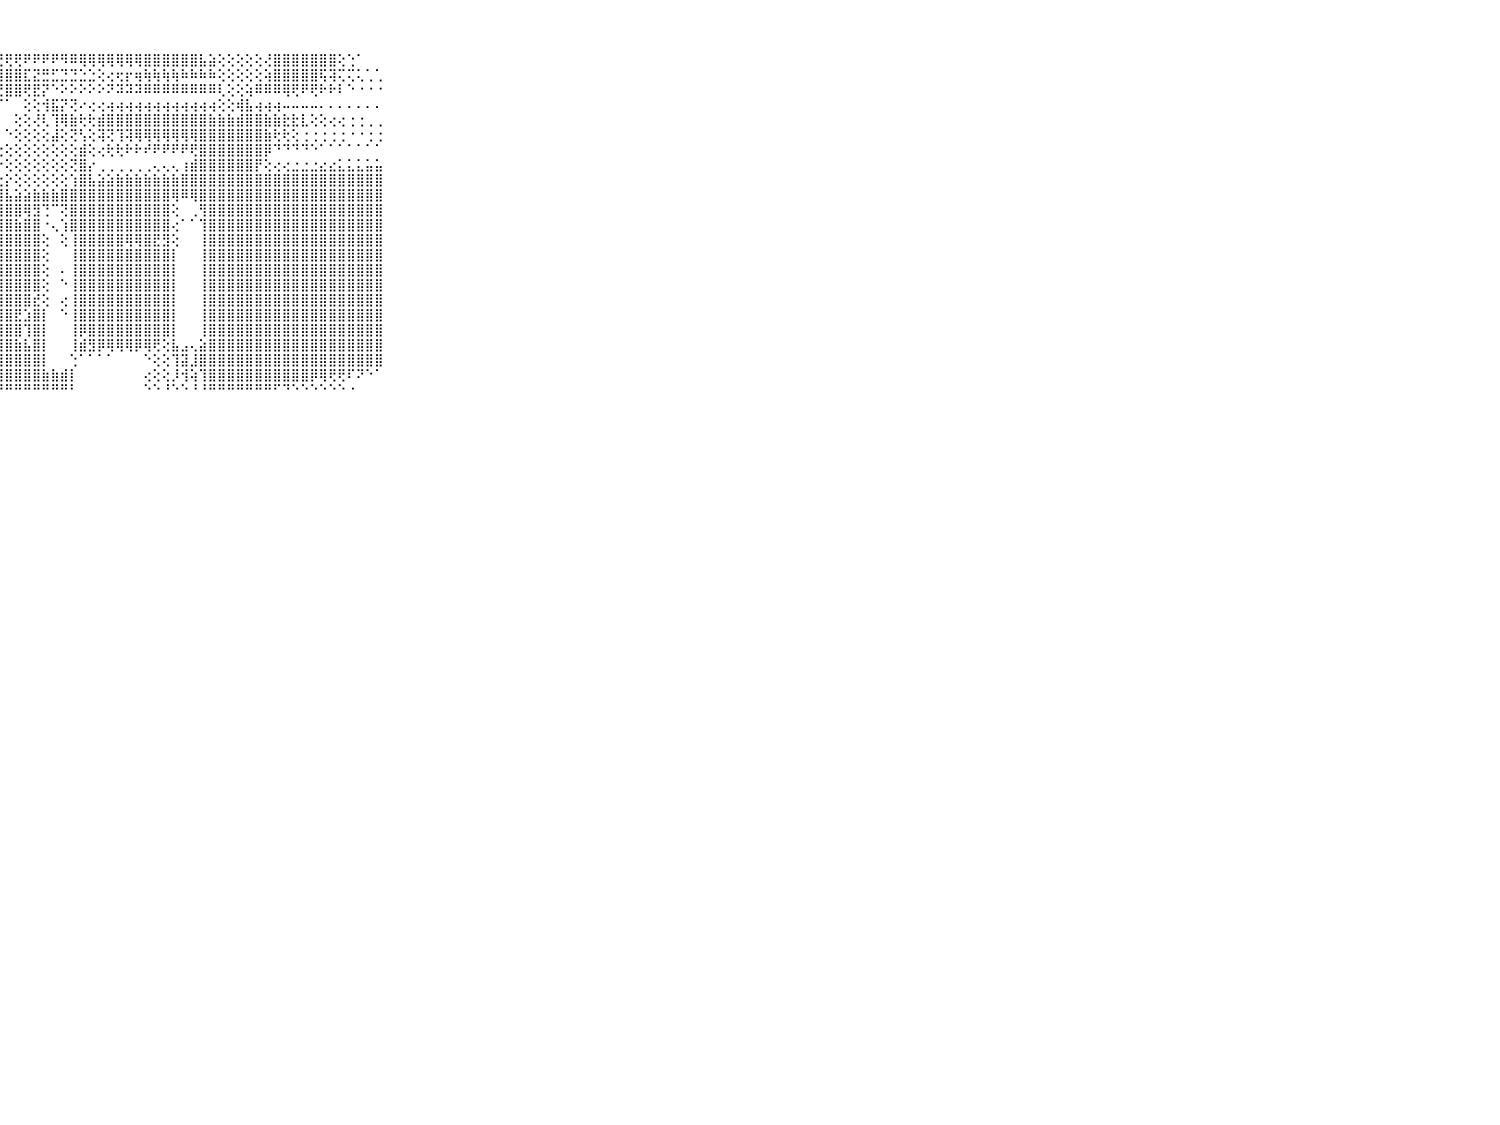

⠀⠀⠀⠀⠀⠀⠀⠀⠀⠀⠀⢖⢷⢧⢕⢁⢁⢅⢕⢕⢸⣟⣻⣿⣟⣿⣟⣟⢟⢟⠟⠟⠟⠟⠻⠿⢿⢿⢿⢿⢿⢿⢿⣿⣿⣿⣿⣿⣿⣧⣵⢕⢕⢕⢕⢕⢜⣿⣿⣿⣿⣿⣿⣿⢕⢑⠁⠀⠀⠀⠀⠀⠀⠀⠀⠀⠀⠀⠀⠀⠀
⠀⠀⠀⠀⠀⠀⠀⠀⠀⠀⠀⢿⡷⡔⢔⢔⢔⢕⢕⢸⣿⣿⣿⣿⣿⣿⣿⣽⣿⣿⣏⣝⣛⣋⣙⣙⣑⣑⢕⢔⢖⡖⢶⢷⢷⢷⢷⠷⠷⠷⠷⢕⢕⢕⢕⢕⢵⣿⣿⣿⣿⣿⢯⢽⢍⢍⢅⢁⢁⠀⠀⠀⠀⠀⠀⠀⠀⠀⠀⠀⠀
⠀⠀⠀⠀⠀⠀⠀⠀⠀⠀⠀⣵⣬⣷⣥⣥⡅⡅⢅⡱⣇⣿⣟⣟⣿⣿⣻⣟⣿⣿⢟⣟⡝⠑⠕⠕⠕⠕⠕⠝⠽⠽⠽⠿⠿⠿⠿⠿⠿⠿⠿⢇⢕⢕⢵⠿⠿⠿⢿⢟⠟⢟⠗⠗⠇⠑⠐⠐⠐⠀⠀⠀⠀⠀⠀⠀⠀⠀⠀⠀⠀
⠀⠀⠀⠀⠀⠀⠀⠀⠀⠀⠀⣿⣿⣧⣏⢳⣷⣇⠀⠁⠁⠁⠉⠉⠉⠉⠉⠉⠁⠀⢕⢕⢺⣯⡝⢝⠔⢔⢔⢴⢴⢴⢴⢴⢴⢴⢴⢴⢴⢴⢴⢕⢕⢾⣧⢴⢴⢴⠤⠤⠤⠤⠄⠄⠄⠄⠄⠄⠄⠀⠀⠀⠀⠀⠀⠀⠀⠀⠀⠀⠀
⠀⠀⠀⠀⠀⠀⠀⠀⠀⠀⠀⣿⣿⣿⣿⣷⡜⢻⡗⢄⠀⠀⠀⠀⠀⠀⠀⠀⠀⢕⢕⢜⢇⢹⢿⣷⢗⢗⣾⣿⣿⣿⣿⣿⣿⣿⣿⣿⣿⣿⣷⣷⣷⣾⣿⣿⣷⣷⣗⣗⣇⢕⢕⢔⢔⢐⢐⢀⢀⠀⠀⠀⠀⠀⠀⠀⠀⠀⠀⠀⠀
⠀⠀⠀⠀⠀⠀⠀⠀⠀⠀⠀⣿⣿⣿⣿⣿⣿⣾⢕⡜⢣⡅⠀⠀⢄⠀⠀⠀⠑⢕⢕⢕⢕⣼⢕⢝⢣⢕⢽⢝⢹⢽⢿⢿⢿⢿⢿⢿⢿⣿⣿⣿⣿⣿⣿⣿⣷⢗⢗⢕⢐⢐⢐⢐⢐⠐⠐⢐⢐⠀⠀⠀⠀⠀⠀⠀⠀⠀⠀⠀⠀
⠀⠀⠀⠀⠀⠀⠀⠀⠀⠀⠀⣿⣿⣿⣿⣿⣿⣿⣷⣼⢧⢼⢷⢶⢔⢔⢔⢕⢕⢕⢕⢕⢕⢕⢕⢕⣾⢕⢔⢗⢗⠗⠗⠞⠟⠟⠟⠟⢟⣿⣿⣿⣿⣿⣿⣿⡿⠙⠙⠙⠙⠑⠁⠁⠁⠁⠁⠁⠁⠀⠀⠀⠀⠀⠀⠀⠀⠀⠀⠀⠀
⠀⠀⠀⠀⠀⠀⠀⠀⠀⠀⠀⣿⣿⣿⣿⣿⣿⣿⣿⣿⣮⢇⢁⢣⢅⠀⠀⠑⢕⢕⢕⢕⢕⢕⢕⢝⣿⡔⢀⢀⢀⢀⢀⢀⢄⢄⢄⢰⣾⣿⣿⣿⣿⣿⣿⡟⢕⢔⢔⣐⣐⣐⣔⣔⣅⣅⣅⣥⣥⠀⠀⠀⠀⠀⠀⠀⠀⠀⠀⠀⠀
⠀⠀⠀⠀⠀⠀⠀⠀⠀⠀⠀⣿⣿⣿⣿⣿⣿⣿⣿⣿⣿⣷⣇⣕⣱⣕⣕⣕⡕⢕⢕⢕⢕⢕⢕⢱⣿⣧⣵⣵⣷⣷⣷⣷⣷⣷⣷⣿⣿⣿⣿⣿⣿⣿⣿⣿⣿⣿⣿⣿⣿⣿⣿⣿⣿⣿⣿⣿⣿⠀⠀⠀⠀⠀⠀⠀⠀⠀⠀⠀⠀
⠀⠀⠀⠀⠀⠀⠀⠀⠀⠀⠀⣿⣿⣿⣿⣿⣿⣿⣿⣿⣿⣿⣿⣿⣿⣿⣿⣿⣧⣵⣵⣷⣷⣷⣿⣿⣿⣿⣿⣿⣿⣿⣿⣿⣿⣿⢿⠿⢿⣿⣿⣿⣿⣿⣿⣿⣿⣿⣿⣿⣿⣿⣿⣿⣿⣿⣿⣿⣿⠀⠀⠀⠀⠀⠀⠀⠀⠀⠀⠀⠀
⠀⠀⠀⠀⠀⠀⠀⠀⠀⠀⠀⣿⣿⣿⣿⣿⣿⣿⣿⣿⣿⣿⣿⣿⣿⣿⣿⣿⣿⣿⢿⣻⢙⠉⢝⣿⣿⣿⣿⣿⣿⣿⣿⣿⣿⣿⢕⠀⢀⢻⣿⣿⣿⣿⣿⣿⣿⣿⣿⣿⣿⣿⣿⣿⣿⣿⣿⣿⣿⠀⠀⠀⠀⠀⠀⠀⠀⠀⠀⠀⠀
⠀⠀⠀⠀⠀⠀⠀⠀⠀⠀⠀⣿⣿⣿⣿⣿⣿⣿⣿⣿⣿⣿⣿⣿⣿⣿⣿⣿⣿⣷⣿⣿⠐⢄⢱⣿⣿⣿⣿⣿⣿⣿⣿⣿⣿⣿⢔⠁⠁⢹⣿⣿⣿⣿⣿⣿⣿⣿⣿⣿⣿⣿⣿⣿⣿⣿⣿⣿⣿⠀⠀⠀⠀⠀⠀⠀⠀⠀⠀⠀⠀
⠀⠀⠀⠀⠀⠀⠀⠀⠀⠀⠀⣿⣿⣿⣿⣿⣿⣿⣿⣿⣿⣿⣿⣿⣿⣿⣿⣿⣿⣿⣿⣿⢕⠀⢕⢸⣿⣿⣿⣿⣿⢿⢿⣿⣟⣻⢕⠀⠀⢸⣿⣿⣿⣿⣿⣿⣿⣿⣿⣿⣿⣿⣿⣿⣿⣿⣿⣿⣿⠀⠀⠀⠀⠀⠀⠀⠀⠀⠀⠀⠀
⠀⠀⠀⠀⠀⠀⠀⠀⠀⠀⠀⣿⣿⣿⣿⣿⣿⣿⣿⣿⣿⣿⣿⣿⣿⣿⣿⣿⣿⣿⣿⣿⢕⠀⠀⢸⣿⣿⣿⣿⣿⣿⣿⣿⣿⣿⡇⠀⠀⢸⣿⣿⣿⣿⣿⣿⣿⣿⣿⣿⣿⣿⣿⣿⣿⣿⣿⣿⣿⠀⠀⠀⠀⠀⠀⠀⠀⠀⠀⠀⠀
⠀⠀⠀⠀⠀⠀⠀⠀⠀⠀⠀⣿⣿⣿⣿⣿⣿⣿⣿⣿⣿⣿⣿⣿⣿⣿⣿⣿⣿⣿⣿⣿⢕⠀⠄⢸⣿⣿⣿⣿⣿⣿⣿⣿⣿⣿⡇⠀⠀⢸⣿⣿⣿⣿⣿⣿⣿⣿⣿⣿⣿⣿⣿⣿⣿⣿⣿⣿⣿⠀⠀⠀⠀⠀⠀⠀⠀⠀⠀⠀⠀
⠀⠀⠀⠀⠀⠀⠀⠀⠀⠀⠀⣿⣿⣿⣿⣿⣿⣿⣿⣿⣿⣿⣿⣿⣿⣿⣿⣿⣿⣿⣿⣿⢕⠀⠑⢸⣿⣿⣿⣿⣿⣿⣿⣿⣿⣿⡇⠀⠀⢸⣿⣿⣿⣿⣿⣿⣿⣿⣿⣿⣿⣿⣿⣿⣿⣿⣿⣿⣿⠀⠀⠀⠀⠀⠀⠀⠀⠀⠀⠀⠀
⠀⠀⠀⠀⠀⠀⠀⠀⠀⠀⠀⣿⣿⣿⣿⣿⣿⣿⣿⣿⣿⣿⣿⣿⣿⣿⣿⣿⣿⣿⣿⣞⢕⠀⢔⢸⣿⣿⣿⣿⣿⣿⣿⣿⣿⣿⡇⠀⠀⢸⣿⣿⣿⣿⣿⣿⣿⣿⣿⣿⣿⣿⣿⣿⣿⣿⣿⣿⣿⠀⠀⠀⠀⠀⠀⠀⠀⠀⠀⠀⠀
⠀⠀⠀⠀⠀⠀⠀⠀⠀⠀⠀⣿⣿⣿⣿⣿⣿⣿⣿⣿⣿⣿⣿⣿⣿⣿⣿⣿⣿⣟⣱⣿⡇⠀⠑⢸⣿⣿⣿⣿⣿⣿⣿⣿⣿⣿⡇⠀⠀⢸⣿⣿⣿⣿⣿⣿⣿⣿⣿⣿⣿⣿⣿⣿⣿⣿⣿⣿⣿⠀⠀⠀⠀⠀⠀⠀⠀⠀⠀⠀⠀
⠀⠀⠀⠀⠀⠀⠀⠀⠀⠀⠀⣿⣿⣿⣿⣿⣿⣿⣿⣿⣿⣿⣿⣿⣿⣿⣿⣿⣿⣿⢹⣿⡇⠀⠀⢸⡿⣿⣿⣿⣿⣿⣿⣿⣿⣿⡇⠀⠀⢸⣿⣿⣿⣿⣿⣿⣿⣿⣿⣿⣿⣿⣿⣿⣿⣿⣿⣿⣿⠀⠀⠀⠀⠀⠀⠀⠀⠀⠀⠀⠀
⠀⠀⠀⠀⠀⠀⠀⠀⠀⠀⠀⣿⣿⣿⣿⣿⣿⣿⣿⣿⣿⣿⣿⣿⣿⣿⣿⣿⣿⣷⣧⣿⡇⠀⠀⢸⣾⣻⡿⢿⢿⢿⡿⢿⢟⢕⣧⣠⢄⣵⣿⣿⣿⣿⣿⣿⣿⣿⣿⣿⣿⣿⣿⣿⣿⣿⣿⣿⣿⠀⠀⠀⠀⠀⠀⠀⠀⠀⠀⠀⠀
⠀⠀⠀⠀⠀⠀⠀⠀⠀⠀⠀⣿⣿⣿⣿⣿⣿⣿⣿⣿⣿⣿⣿⣿⣿⣿⣿⣿⣿⣿⣿⣿⡇⠀⠀⢑⠁⠁⠁⠁⠀⠀⠀⠑⢕⢕⢹⣽⣸⣿⣿⣿⣿⣿⣿⣿⣿⣿⣿⣿⣿⣿⣿⣿⣿⣿⣿⣿⣿⠀⠀⠀⠀⠀⠀⠀⠀⠀⠀⠀⠀
⠀⠀⠀⠀⠀⠀⠀⠀⠀⠀⠀⣿⣿⣿⣿⣿⣿⣿⣿⣿⣿⣿⣿⣿⣿⣿⣿⣿⣿⣿⣿⣿⣷⣷⣾⡇⠀⠀⠀⠀⠀⠀⠀⢔⢕⢕⡸⢺⢵⢹⣿⣿⣿⣿⣿⣿⣿⣿⣿⣿⣿⡿⢿⢟⢟⠏⠝⠑⠁⠀⠀⠀⠀⠀⠀⠀⠀⠀⠀⠀⠀
⠀⠀⠀⠀⠀⠀⠀⠀⠀⠀⠀⠛⠛⠛⠛⠛⠛⠛⠛⠛⠛⠛⠛⠛⠛⠛⠛⠛⠛⠛⠛⠛⠛⠛⠛⠃⠀⠀⠀⠀⠀⠀⠀⠑⠑⠘⠑⠑⠘⠘⠛⠛⠛⠛⠛⠛⠛⠋⠙⠑⠑⠑⠑⠑⠑⠐⠀⠀⠀⠀⠀⠀⠀⠀⠀⠀⠀⠀⠀⠀⠀